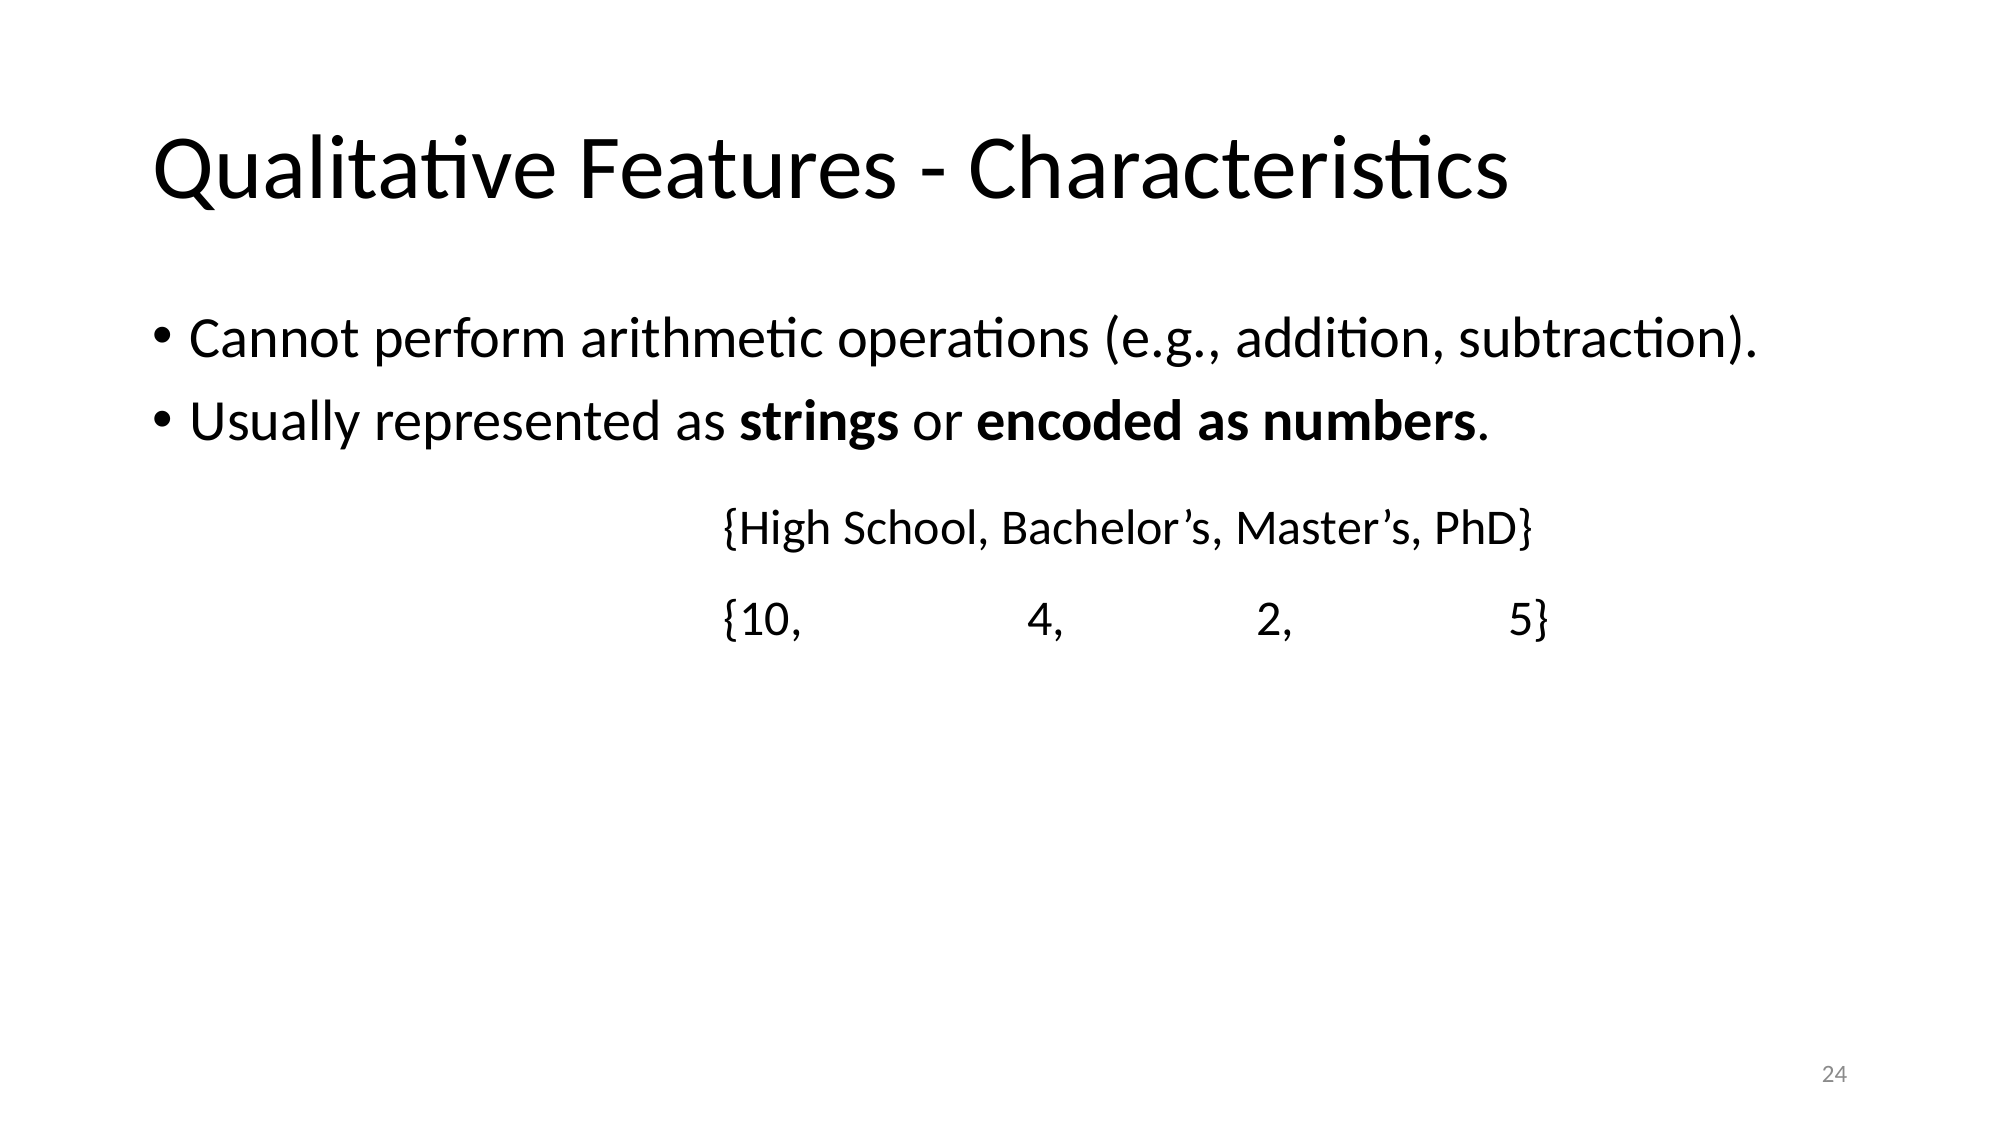

# Qualitative Features - Characteristics
Cannot perform arithmetic operations (e.g., addition, subtraction).
Usually represented as strings or encoded as numbers.

{High School, Bachelor’s, Master’s, PhD}
{10,                    4,                 2,                   5}
24